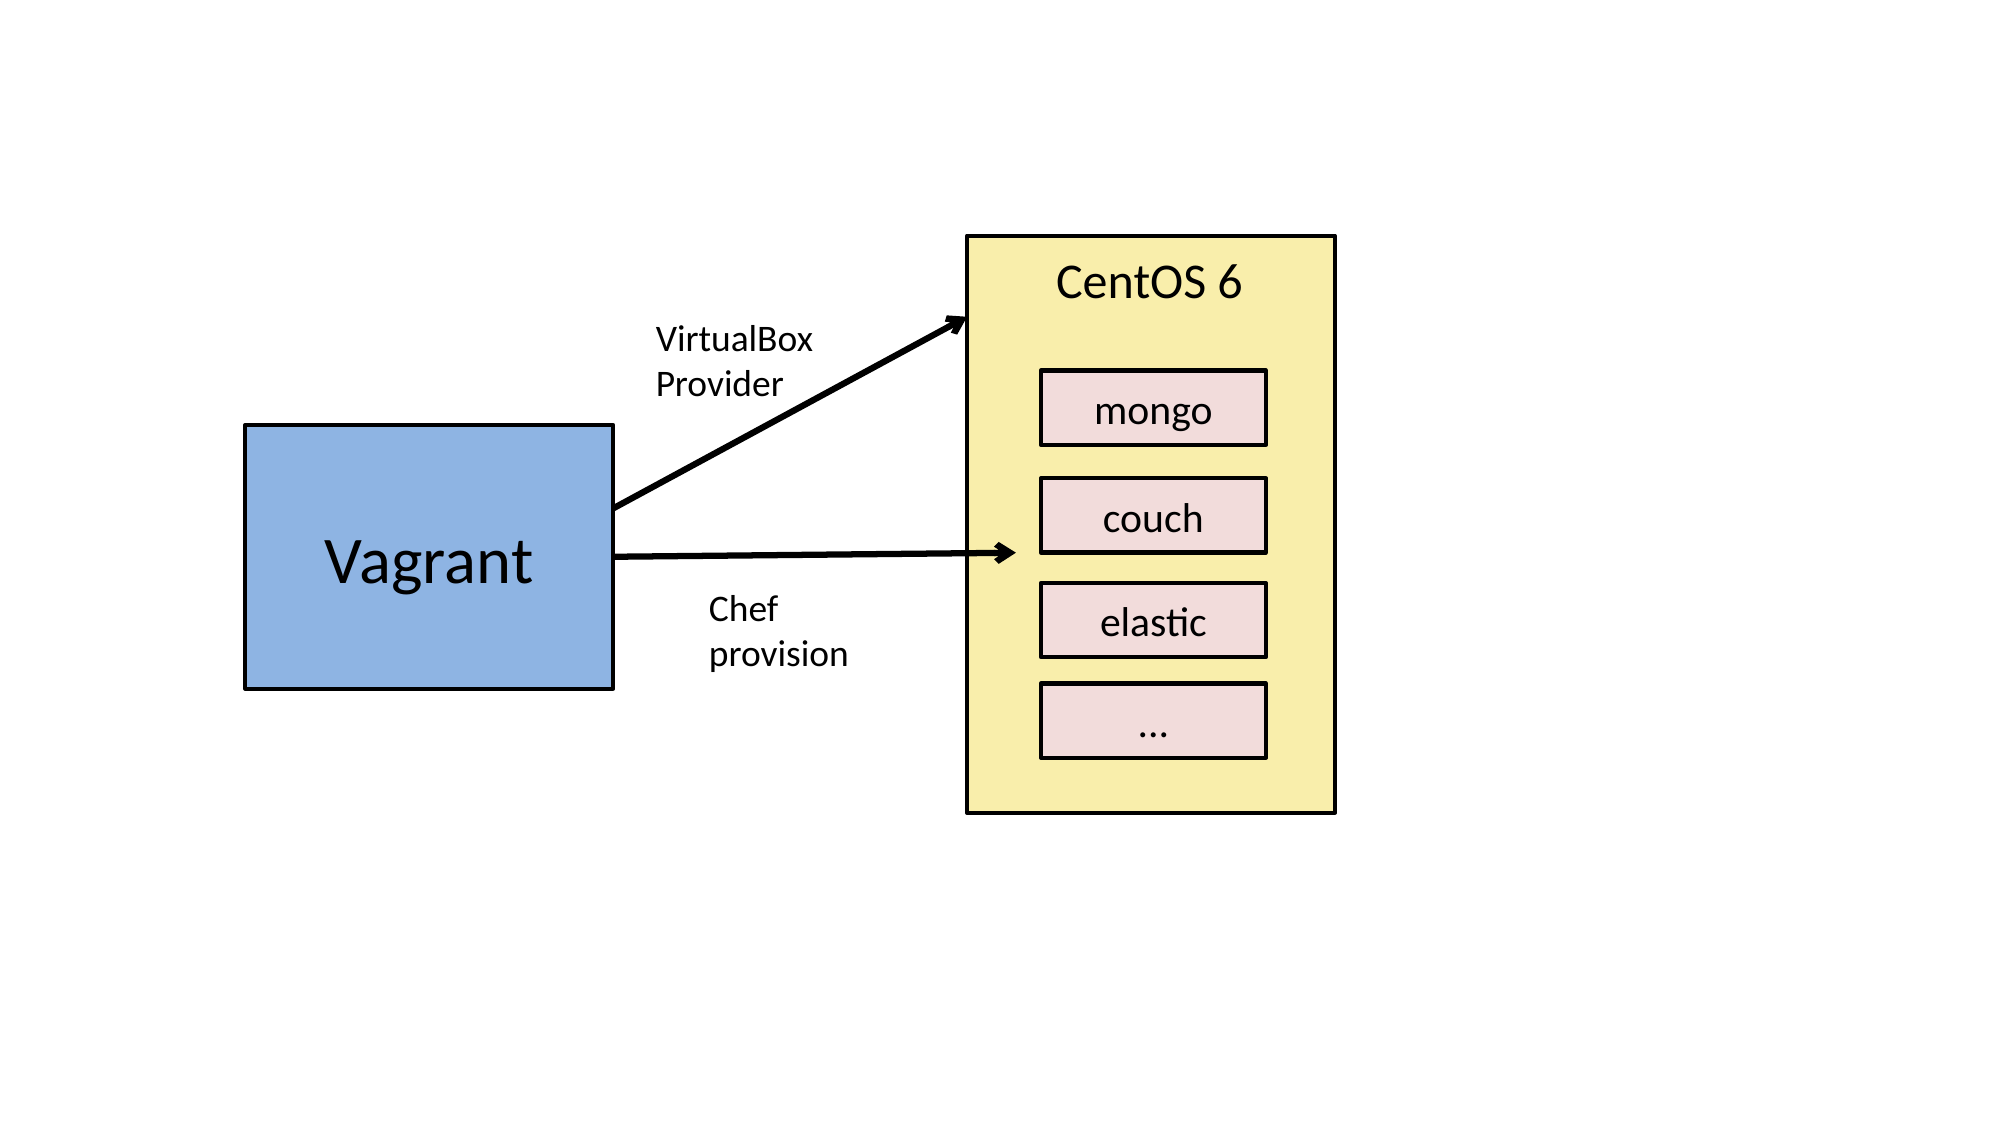

CentOS 6
VirtualBox
Provider
mongo
Vagrant
couch
Chef
provision
elastic
...